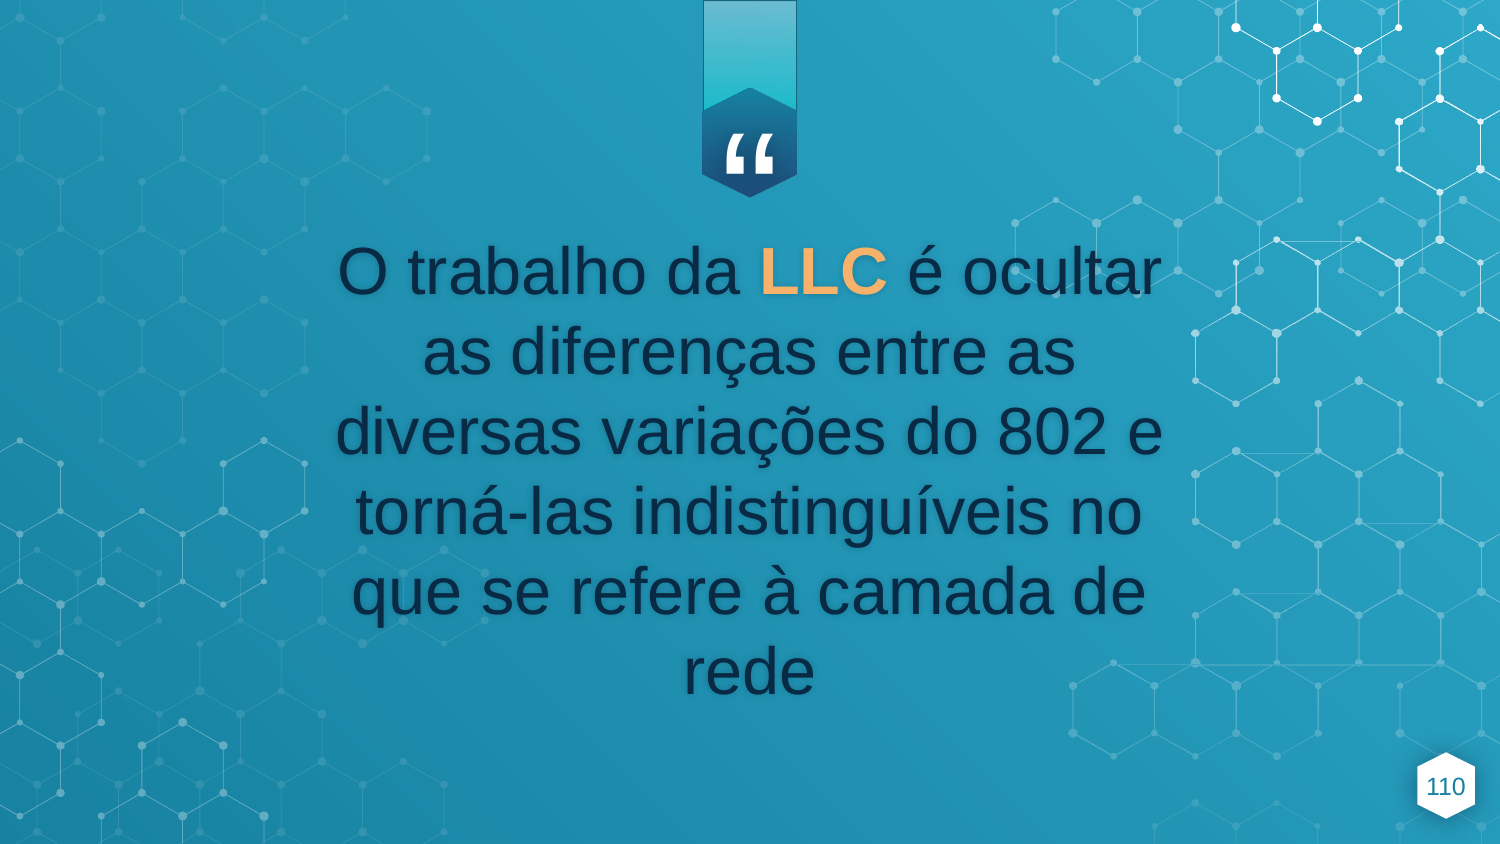

O trabalho da LLC é ocultar as diferenças entre as diversas variações do 802 e torná-las indistinguíveis no que se refere à camada de rede
110